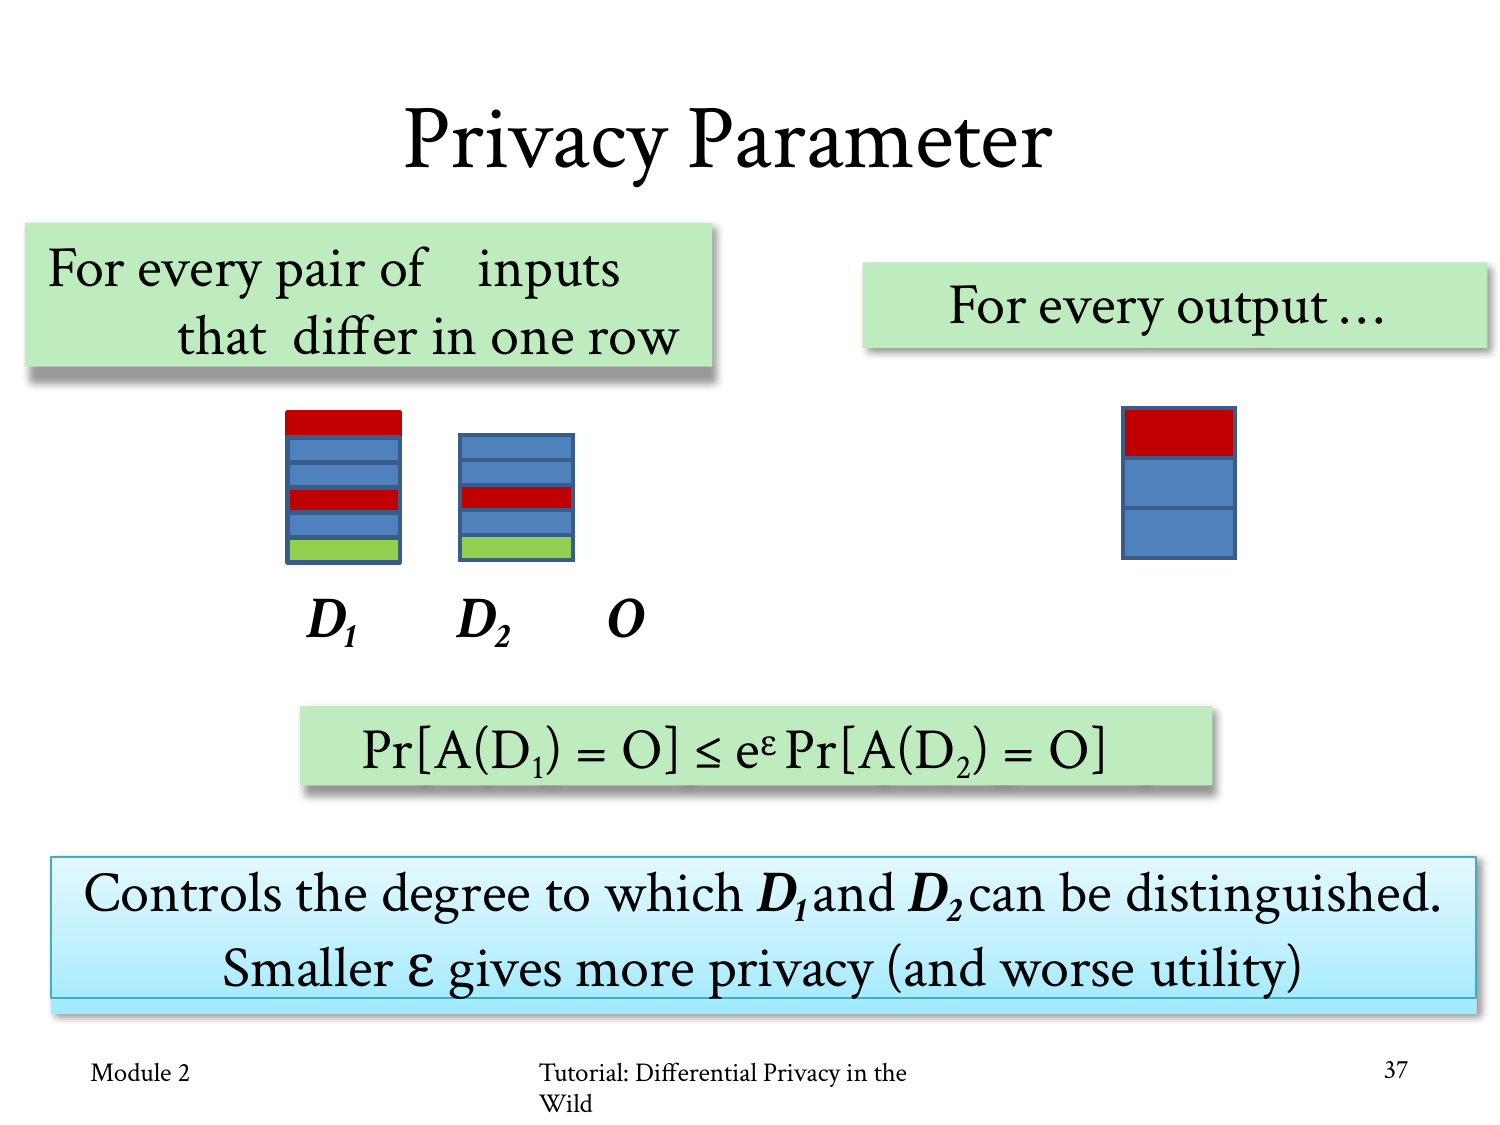

# Privacy Parameter ε

For every pair of	inputs that  differ in one row

For every output …
|  |
| --- |
|  |
|  |

|  |
| --- |
|  |
|  |
|  |
|  |

D1	D2	O

Pr[A(D1) = O] ≤ eε Pr[A(D2) = O]

Controls the degree to which D1 and D2 can be distinguished.
Smaller ε gives more privacy (and worse utility)
Module 2
Tutorial: Differential Privacy in the Wild
37